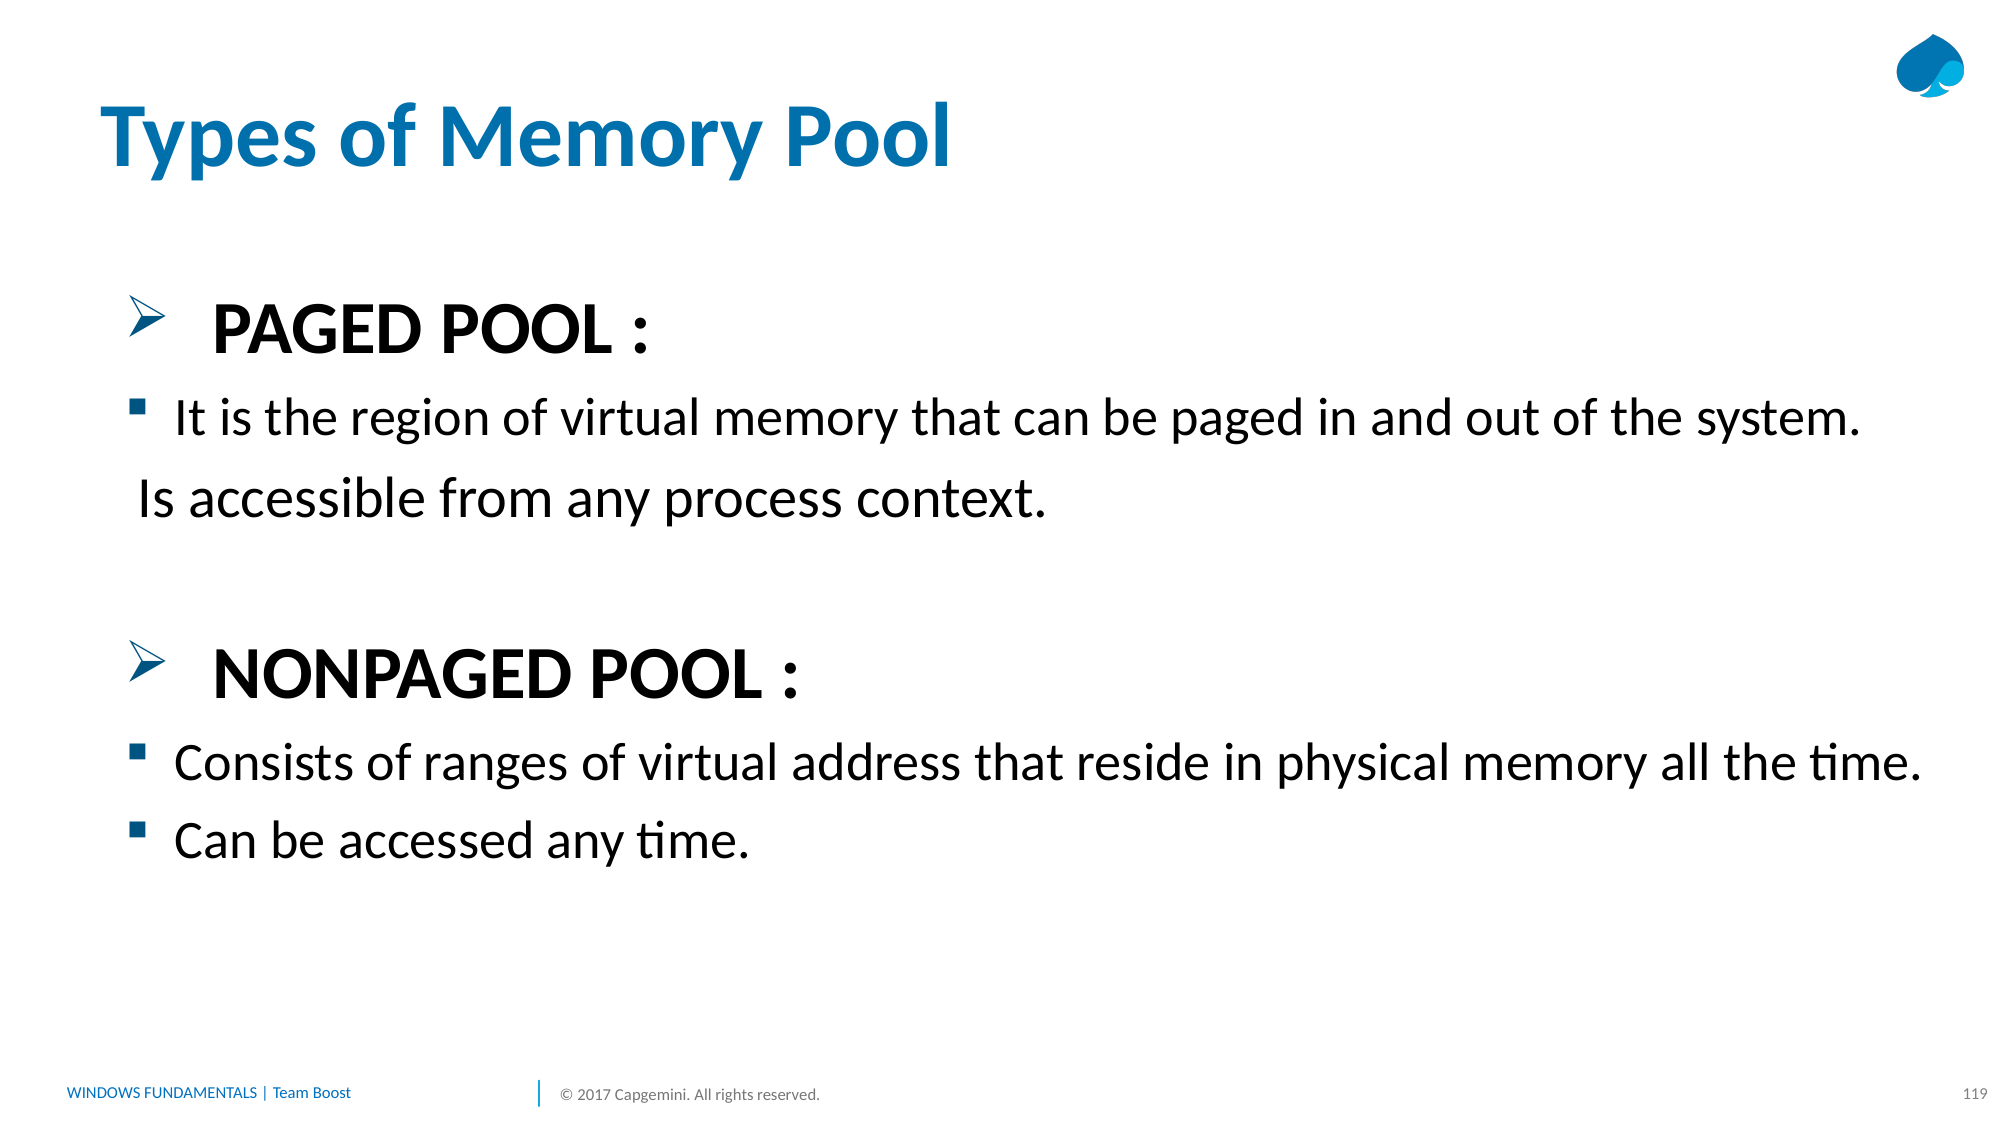

# Types of Memory Pool
 PAGED POOL :
 It is the region of virtual memory that can be paged in and out of the system.
 Is accessible from any process context.

 NONPAGED POOL :
 Consists of ranges of virtual address that reside in physical memory all the time.
 Can be accessed any time.